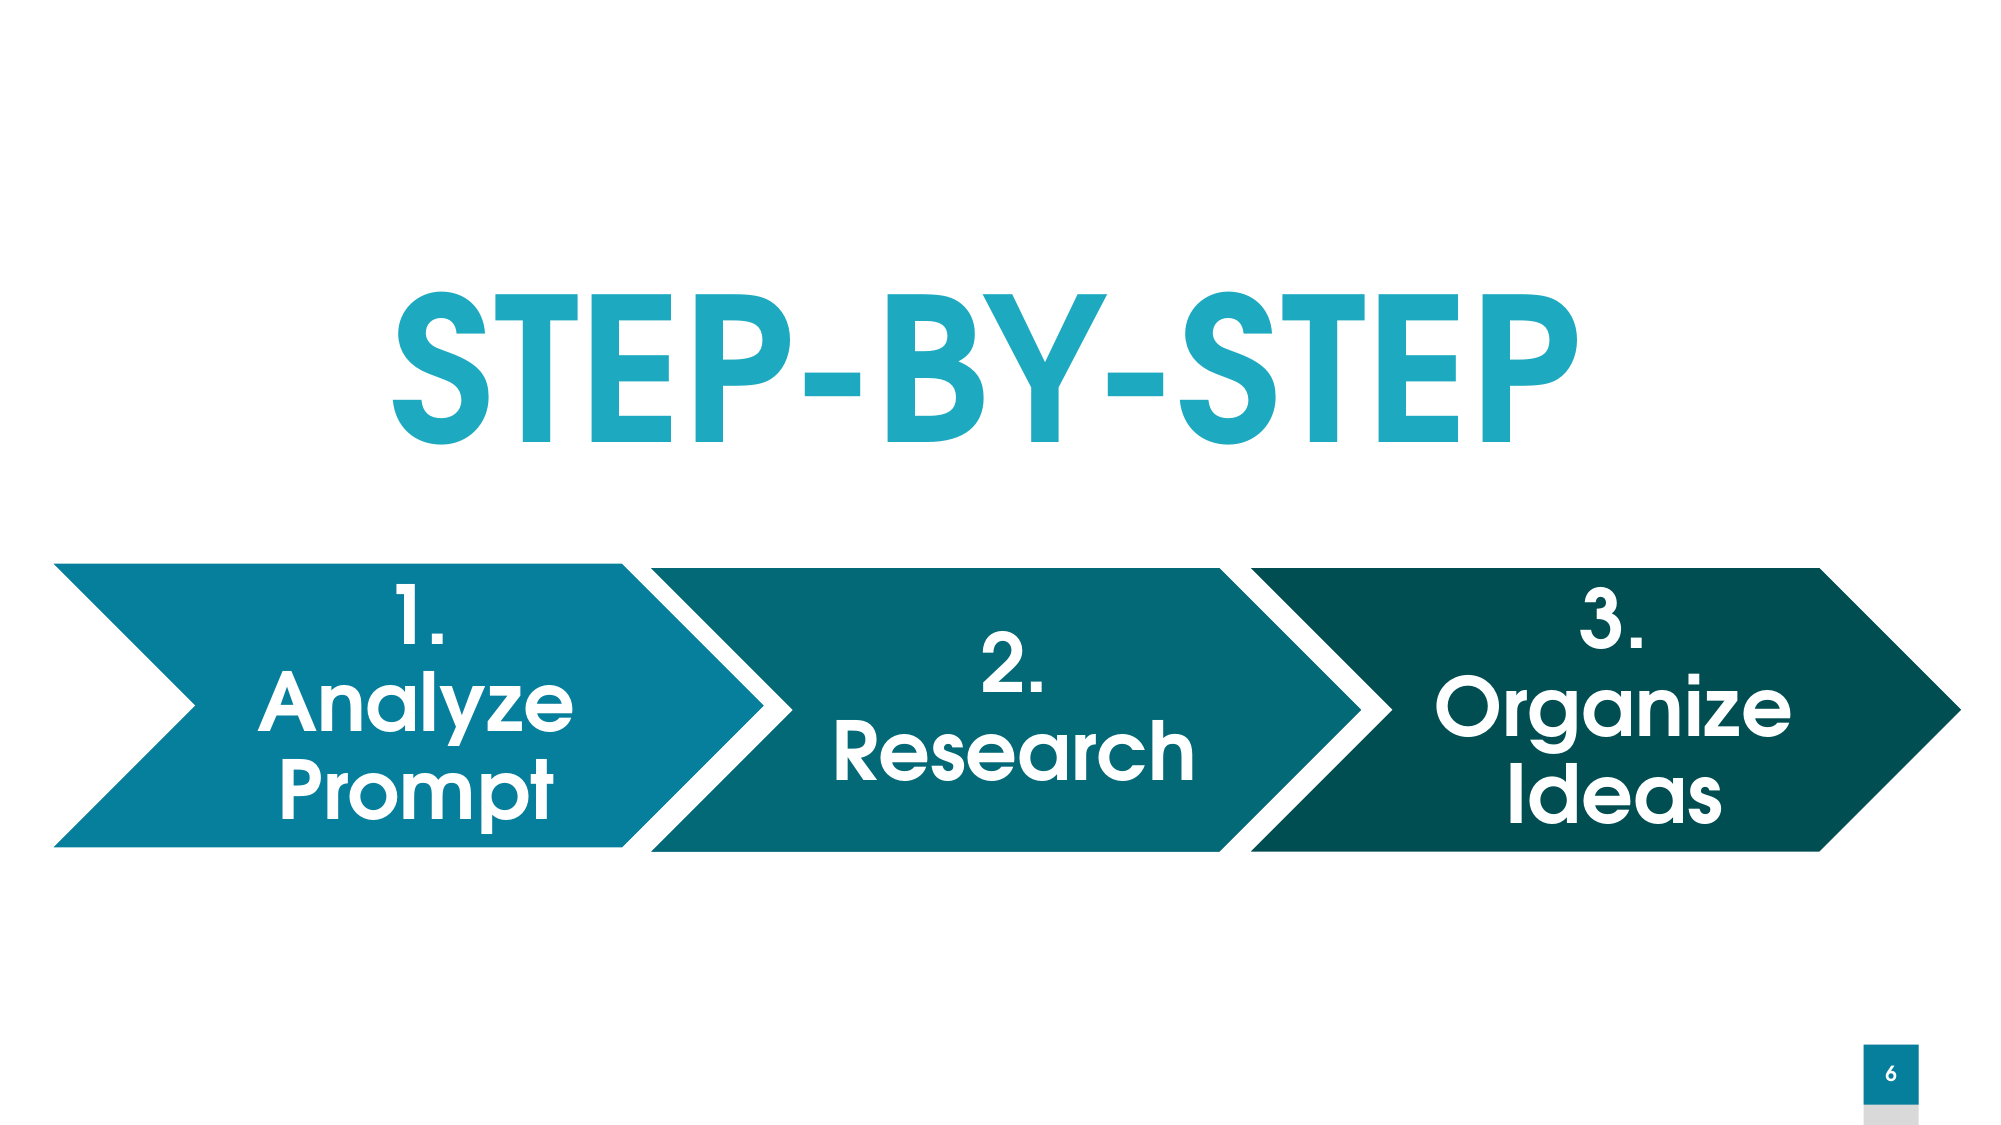

STEP-BY-STEP

1. Analyze Prompt
2. Research
3. Organize Ideas